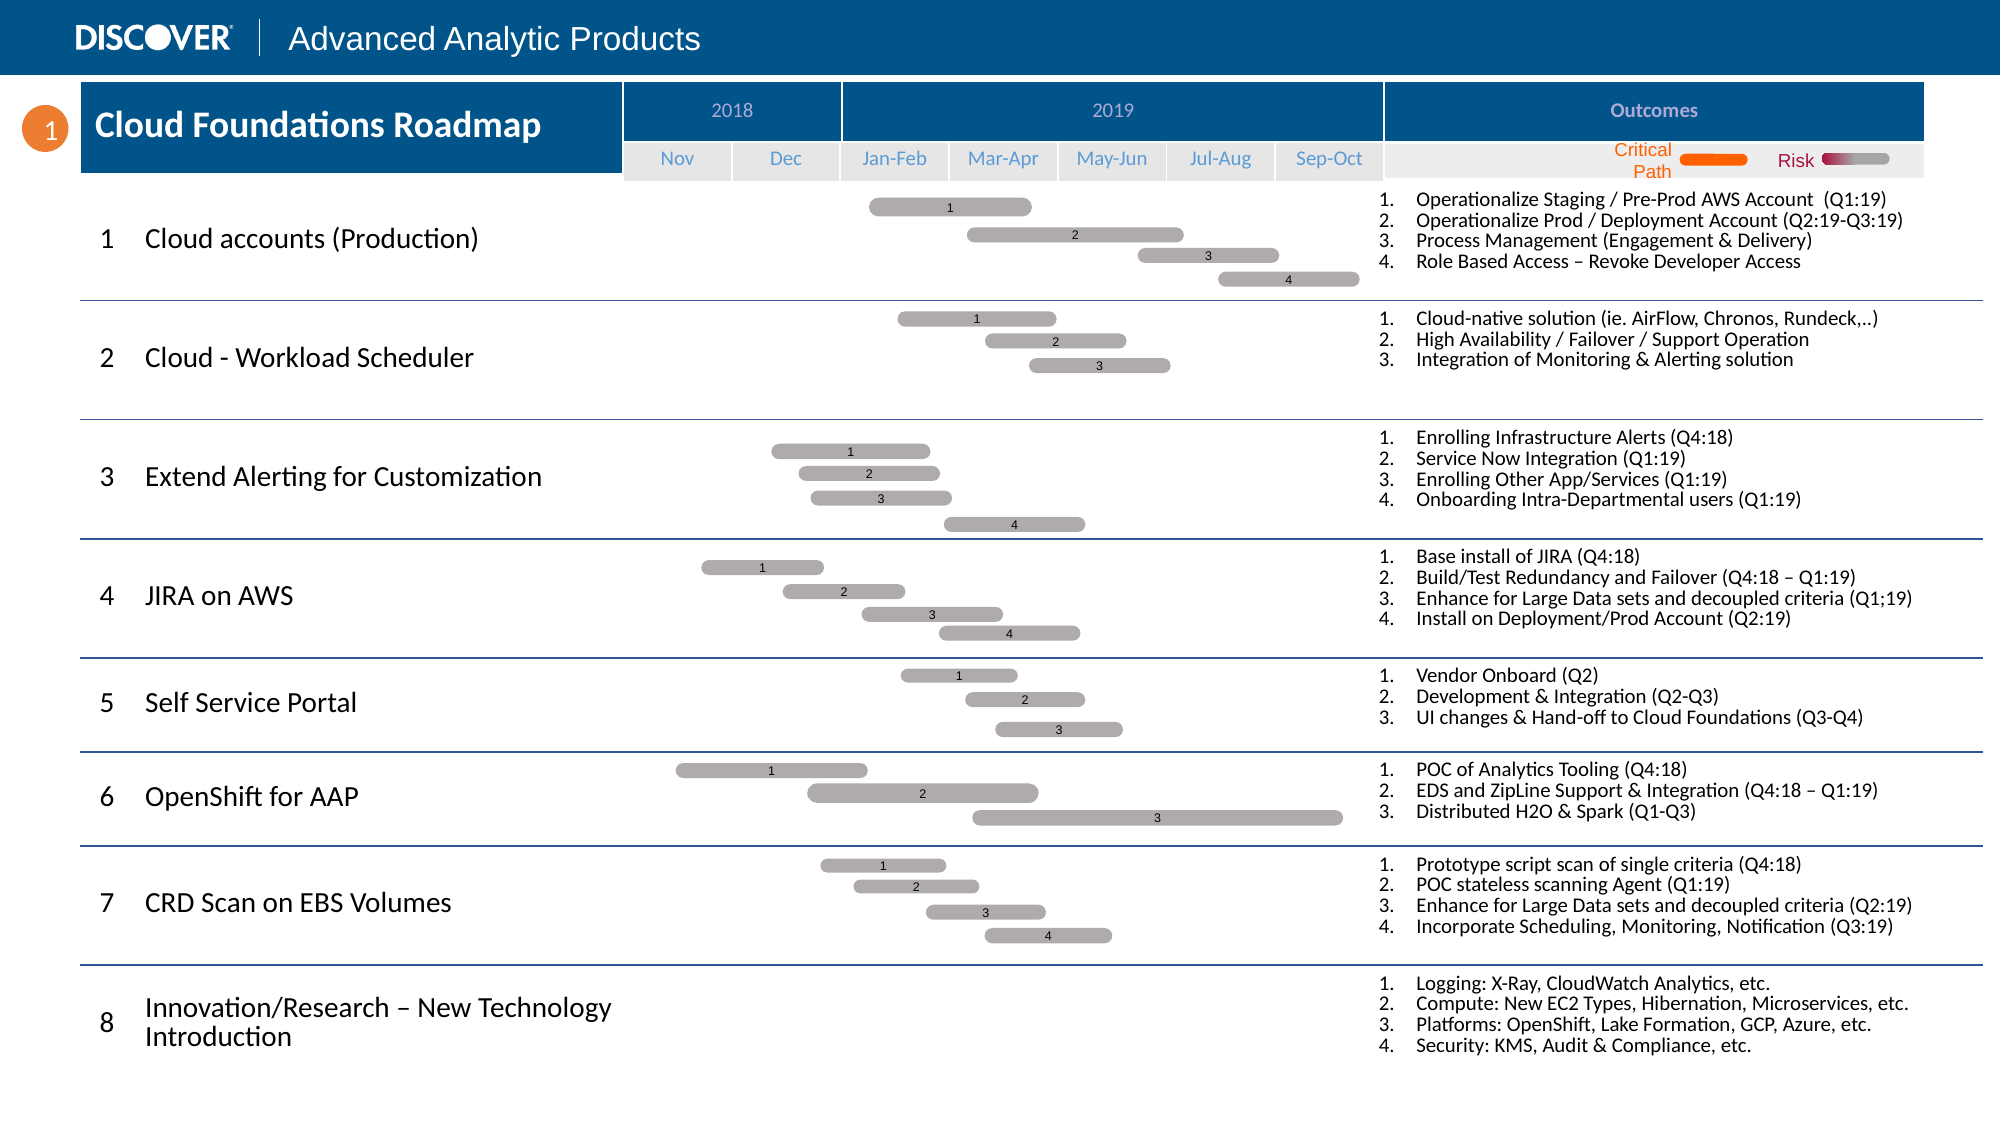

| Cloud Foundations Roadmap |
| --- |
| 2018 | 2019 | Outcomes |
| --- | --- | --- |
1
| Nov | Dec | Jan-Feb | Mar-Apr | May-Jun | Jul-Aug | Sep-Oct |
| --- | --- | --- | --- | --- | --- | --- |
|  |
| --- |
Critical Path

Risk

| 1 | Cloud accounts (Production) |  |  |  |  |  |  |  | Operationalize Staging / Pre-Prod AWS Account (Q1:19) Operationalize Prod / Deployment Account (Q2:19-Q3:19) Process Management (Engagement & Delivery) Role Based Access – Revoke Developer Access |
| --- | --- | --- | --- | --- | --- | --- | --- | --- | --- |
| 2 | Cloud - Workload Scheduler |  |  |  |  |  |  |  | Cloud-native solution (ie. AirFlow, Chronos, Rundeck,..) High Availability / Failover / Support Operation Integration of Monitoring & Alerting solution |
| 3 | Extend Alerting for Customization |  |  |  |  |  |  |  | Enrolling Infrastructure Alerts (Q4:18) Service Now Integration (Q1:19) Enrolling Other App/Services (Q1:19) Onboarding Intra-Departmental users (Q1:19) |
| 4 | JIRA on AWS |  |  |  |  |  |  |  | Base install of JIRA (Q4:18) Build/Test Redundancy and Failover (Q4:18 – Q1:19) Enhance for Large Data sets and decoupled criteria (Q1;19) Install on Deployment/Prod Account (Q2:19) |
| 5 | Self Service Portal |  |  |  |  |  |  |  | Vendor Onboard (Q2) Development & Integration (Q2-Q3) UI changes & Hand-off to Cloud Foundations (Q3-Q4) |
| 6 | OpenShift for AAP |  |  |  |  |  |  |  | POC of Analytics Tooling (Q4:18) EDS and ZipLine Support & Integration (Q4:18 – Q1:19) Distributed H2O & Spark (Q1-Q3) |
| 7 | CRD Scan on EBS Volumes |  |  |  |  |  |  |  | Prototype script scan of single criteria (Q4:18) POC stateless scanning Agent (Q1:19) Enhance for Large Data sets and decoupled criteria (Q2:19) Incorporate Scheduling, Monitoring, Notification (Q3:19) |
| 8 | Innovation/Research – New Technology Introduction |  |  |  |  |  |  |  | Logging: X-Ray, CloudWatch Analytics, etc. Compute: New EC2 Types, Hibernation, Microservices, etc. Platforms: OpenShift, Lake Formation, GCP, Azure, etc. Security: KMS, Audit & Compliance, etc. |
1
2
3
4
1
2
3
1
2
3
4
1
2
3
4
1
2
3
1
2
3
1
2
3
4